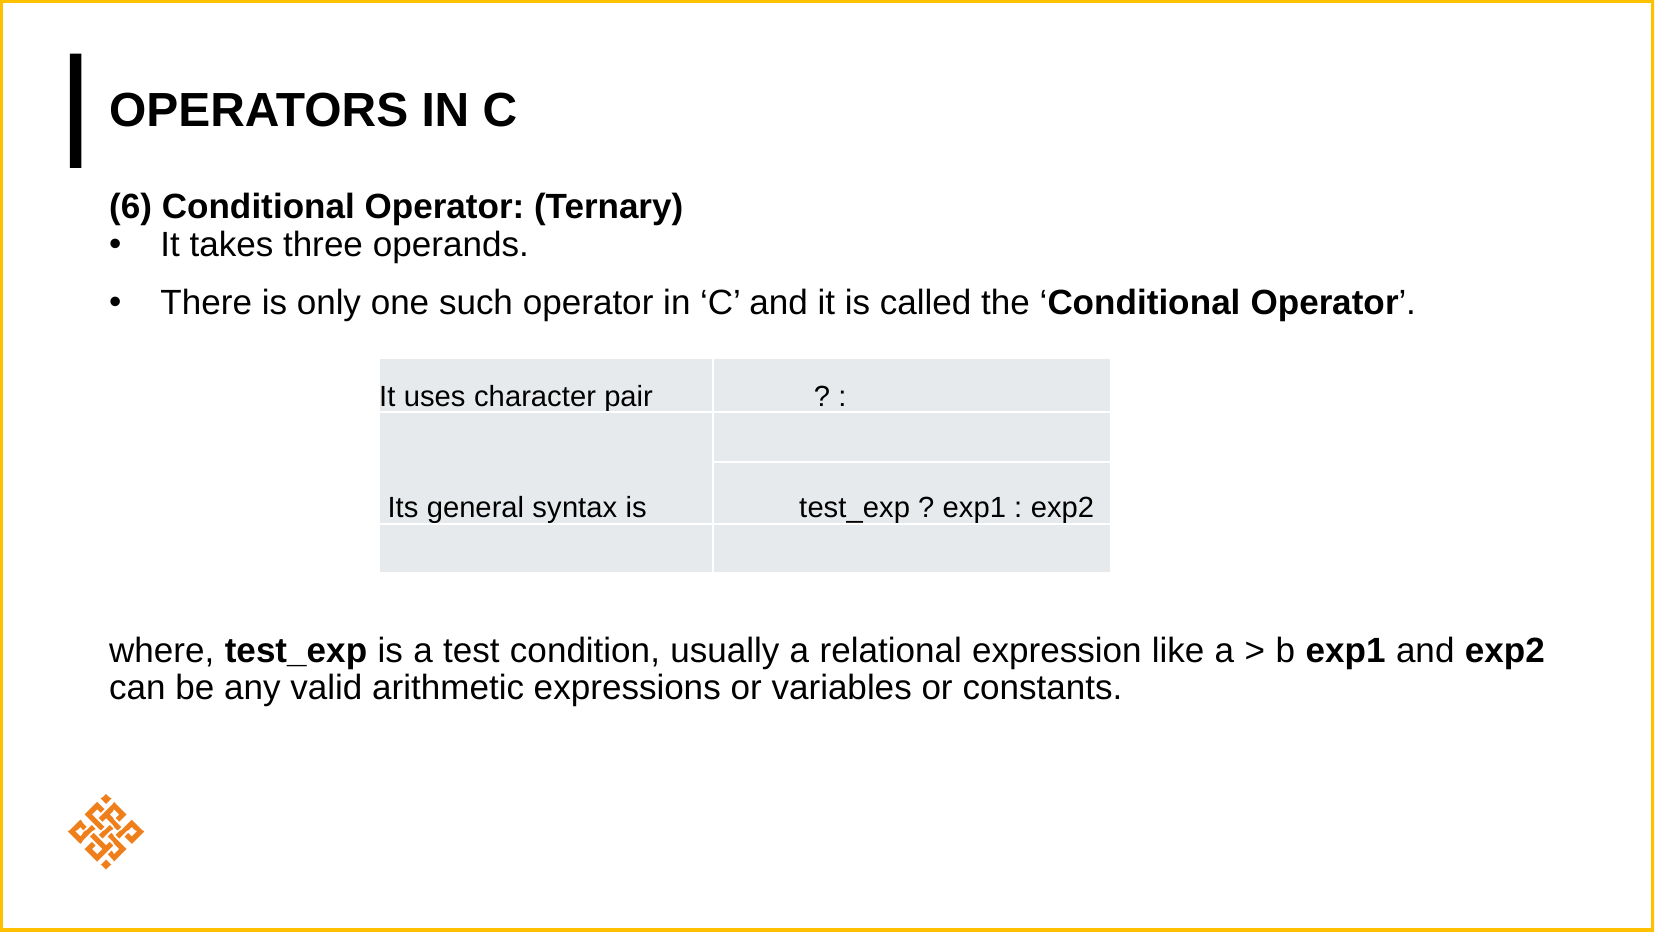

# Operators in c
(6) Conditional Operator: (Ternary)
It takes three operands.
There is only one such operator in ‘C’ and it is called the ‘Conditional Operator’.

where, test_exp is a test condition, usually a relational expression like a > b exp1 and exp2 can be any valid arithmetic expressions or variables or constants.

| It uses character pair | ? : |
| --- | --- |
| Its general syntax is |  |
|  | test\_exp ? exp1 : exp2 |
|  |  |